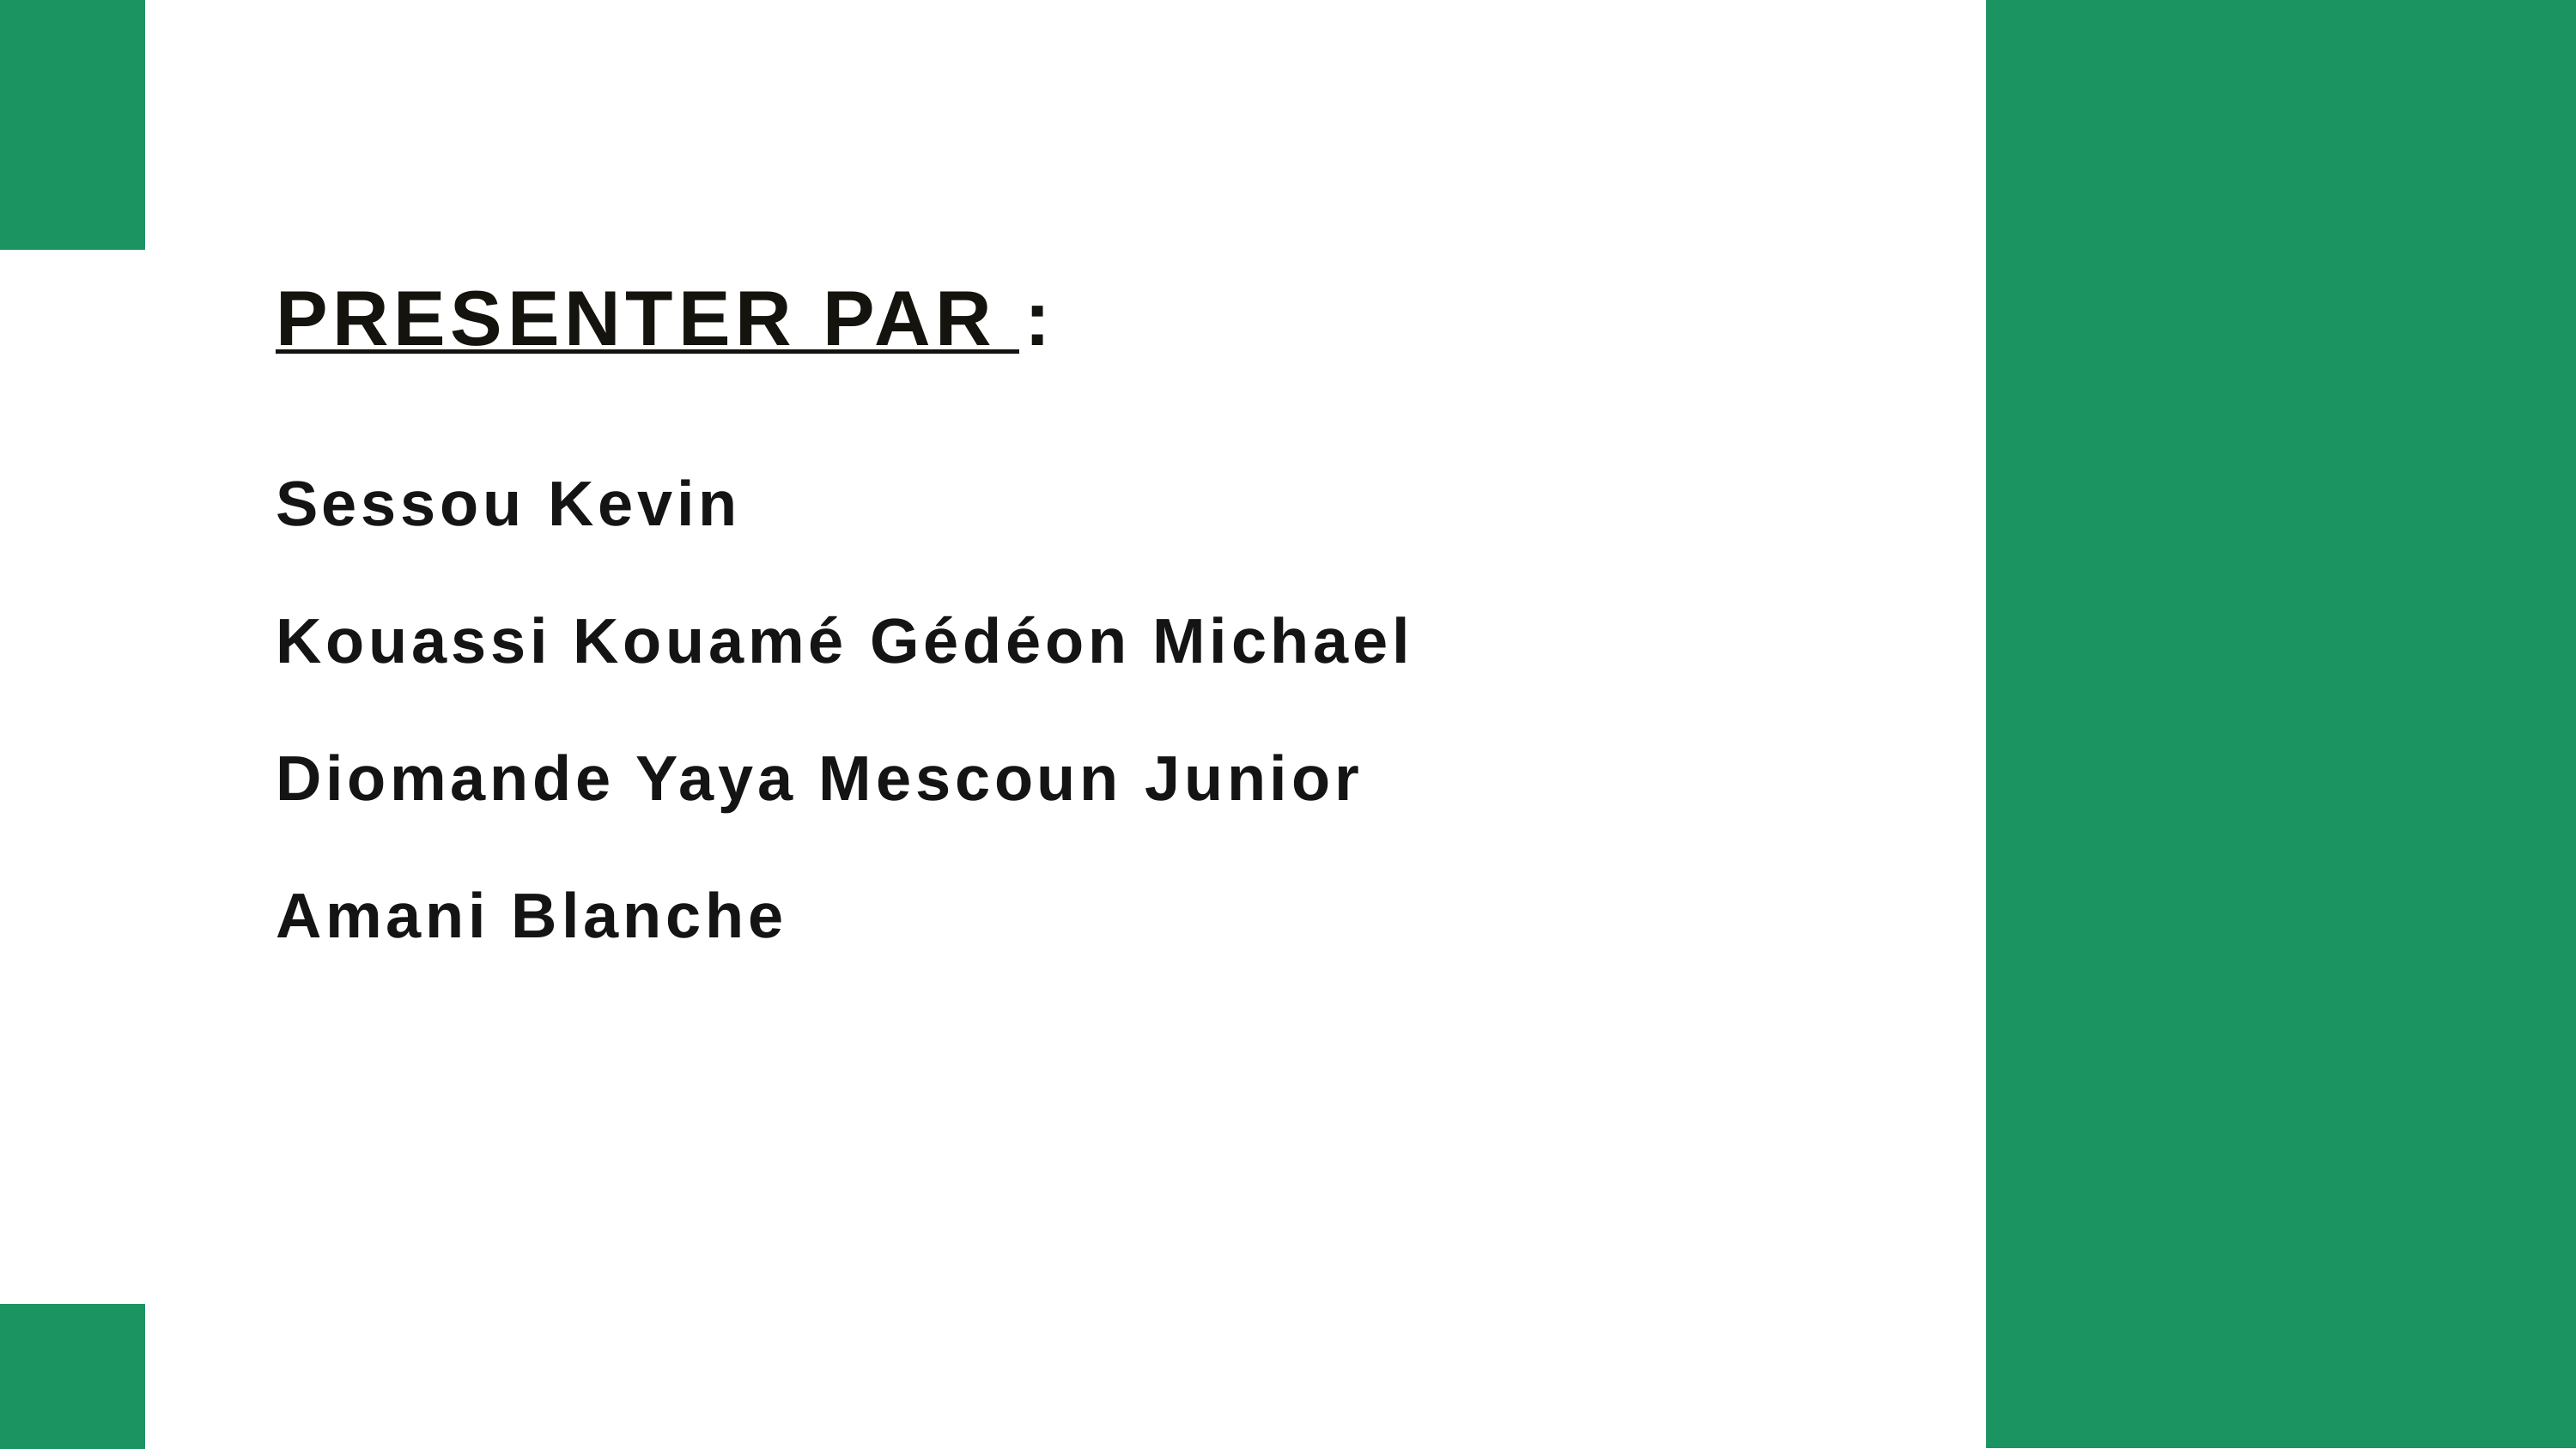

PRESENTER PAR :

Sessou Kevin

Kouassi Kouamé Gédéon Michael

Diomande Yaya Mescoun Junior

Amani Blanche